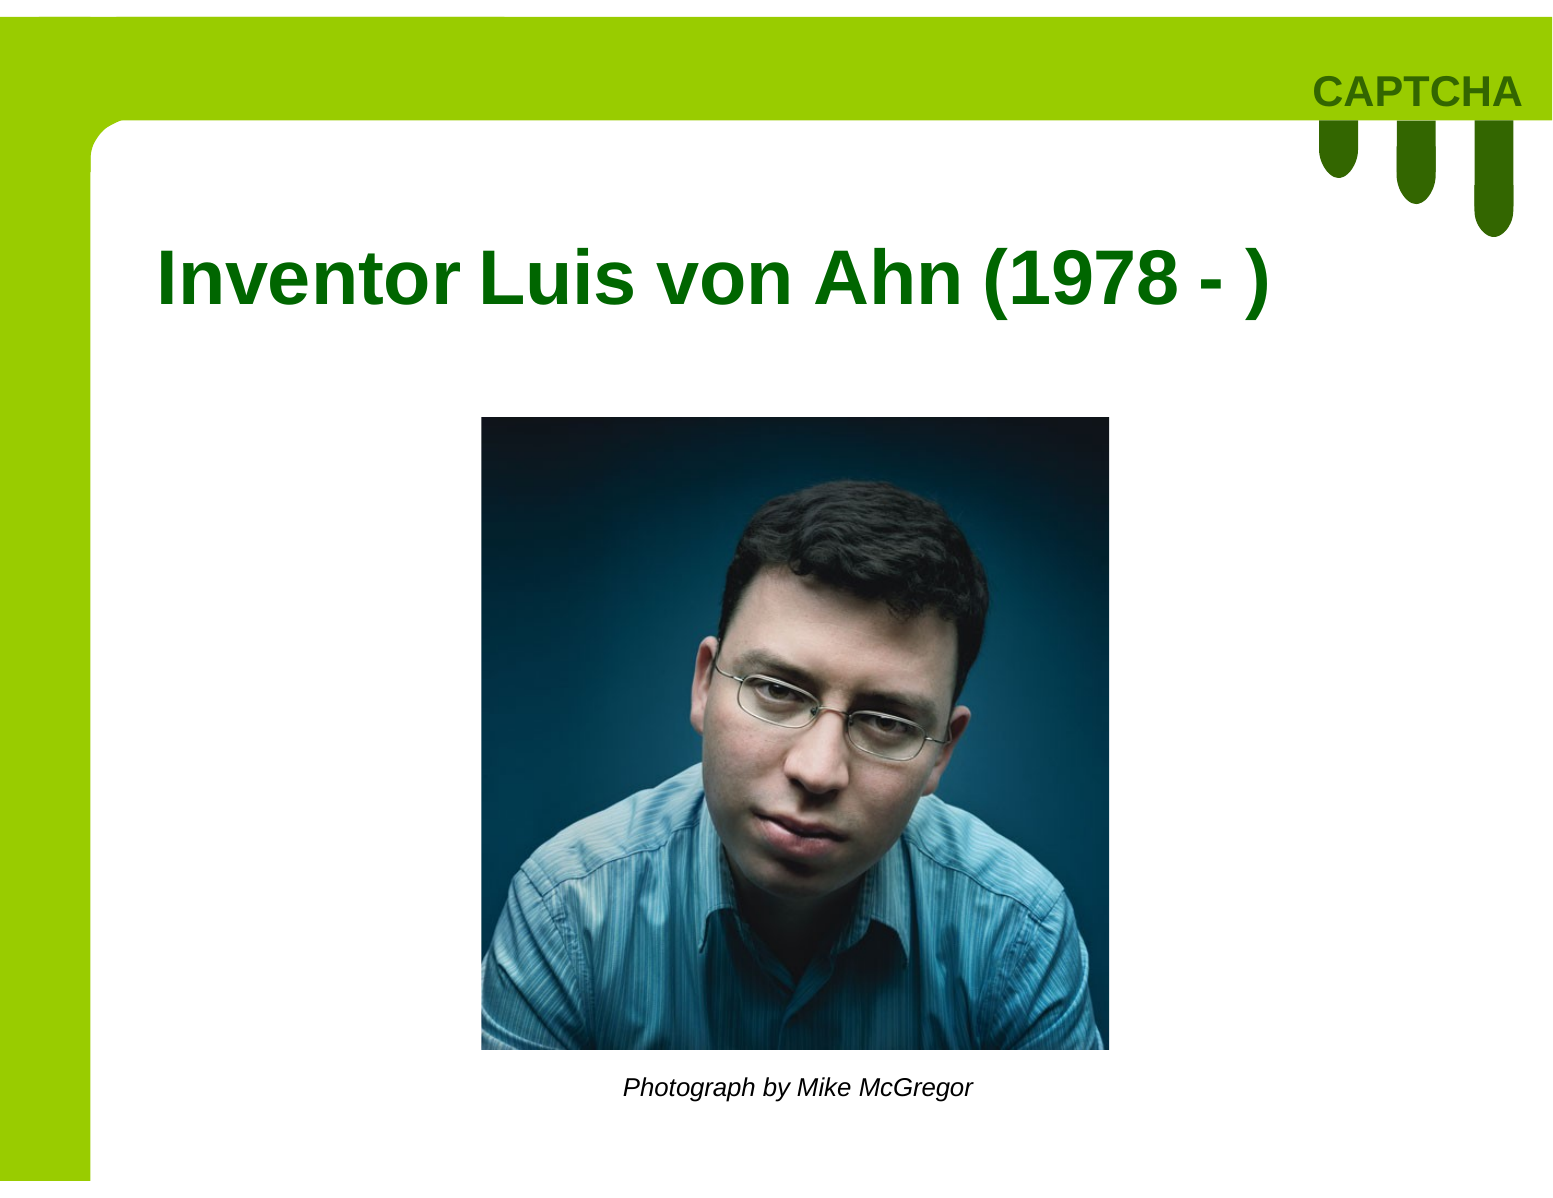

CAPTCHA

Inventor
Luis
von
Ahn
(1978
-
)

Photograph by Mike McGregor
5